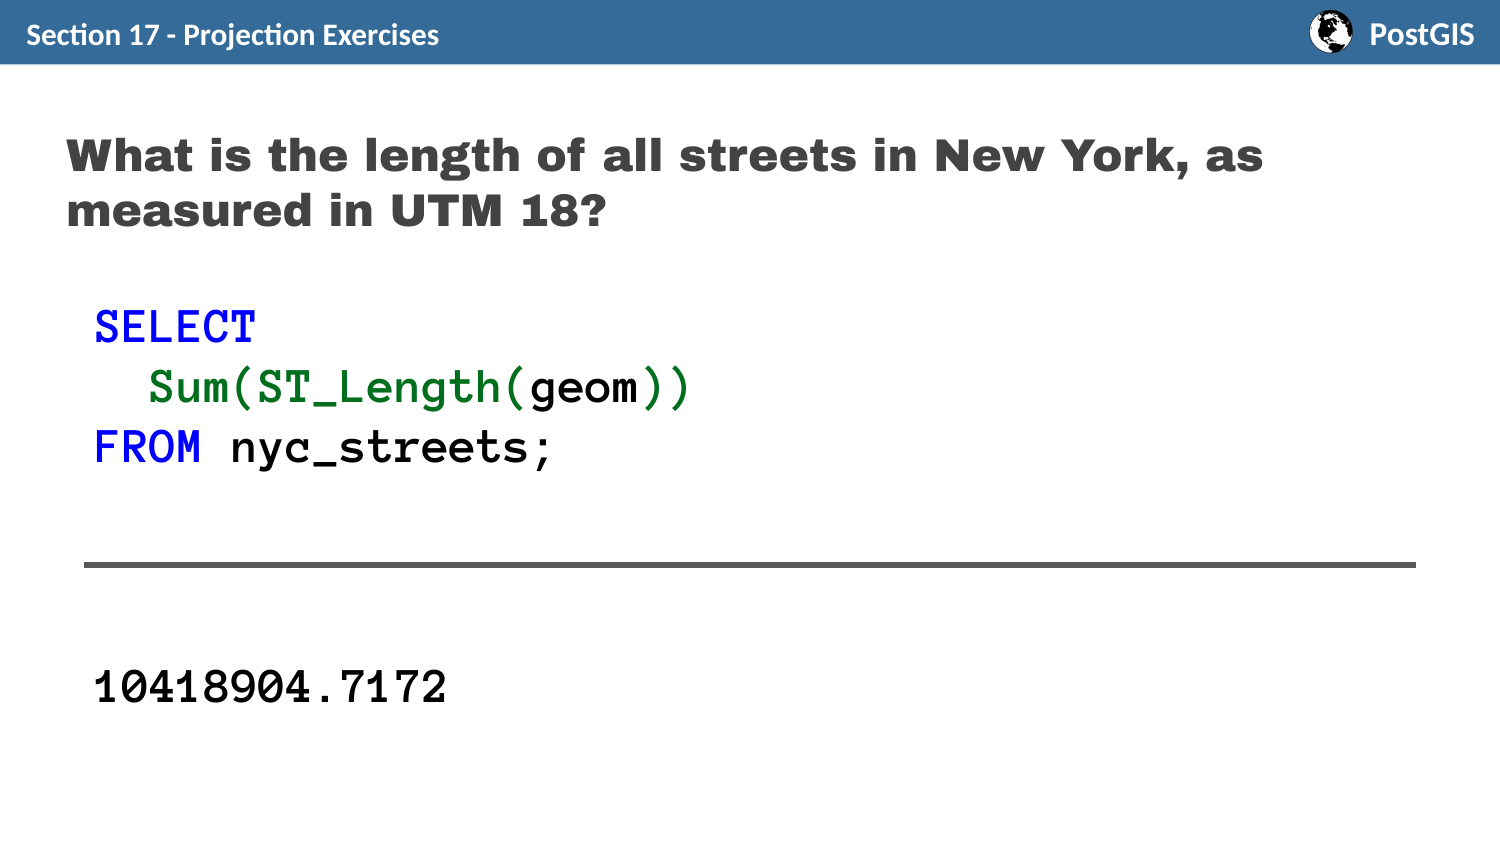

Section 17 - Projection Exercises
# What is the length of all streets in New York, as measured in UTM 18?
SELECT
  Sum(ST_Length(geom))
FROM nyc_streets;
10418904.7172